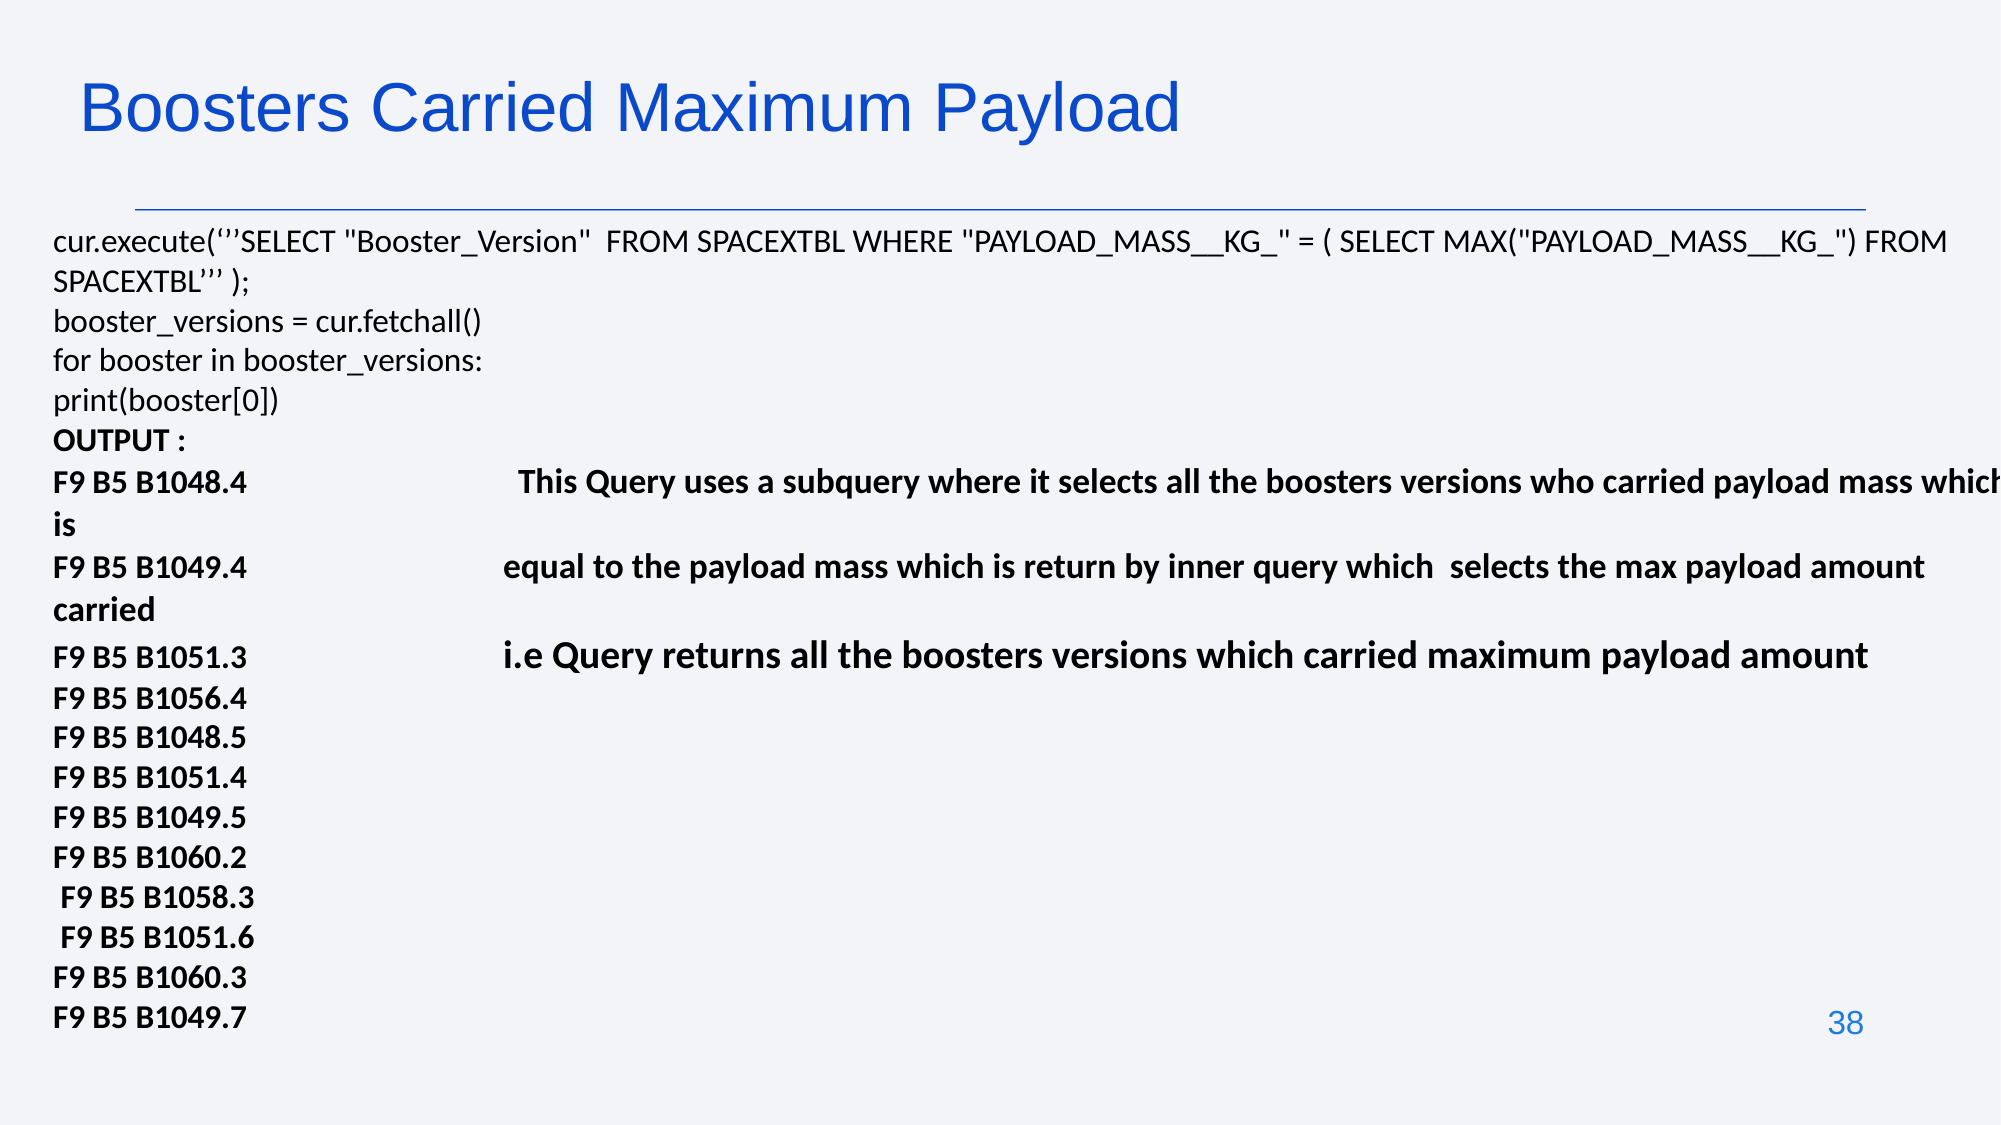

Boosters Carried Maximum Payload
cur.execute(‘’’SELECT "Booster_Version"  FROM SPACEXTBL WHERE "PAYLOAD_MASS__KG_" = ( SELECT MAX("PAYLOAD_MASS__KG_") FROM SPACEXTBL’’’ );
booster_versions = cur.fetchall()
for booster in booster_versions:
print(booster[0])
OUTPUT :
F9 B5 B1048.4	                      This Query uses a subquery where it selects all the boosters versions who carried payload mass which is
F9 B5 B1049.4	                    equal to the payload mass which is return by inner query which  selects the max payload amount carried
F9 B5 B1051.3		i.e Query returns all the boosters versions which carried maximum payload amount
F9 B5 B1056.4
F9 B5 B1048.5
F9 B5 B1051.4
F9 B5 B1049.5
F9 B5 B1060.2
 F9 B5 B1058.3
 F9 B5 B1051.6
F9 B5 B1060.3
F9 B5 B1049.7

38